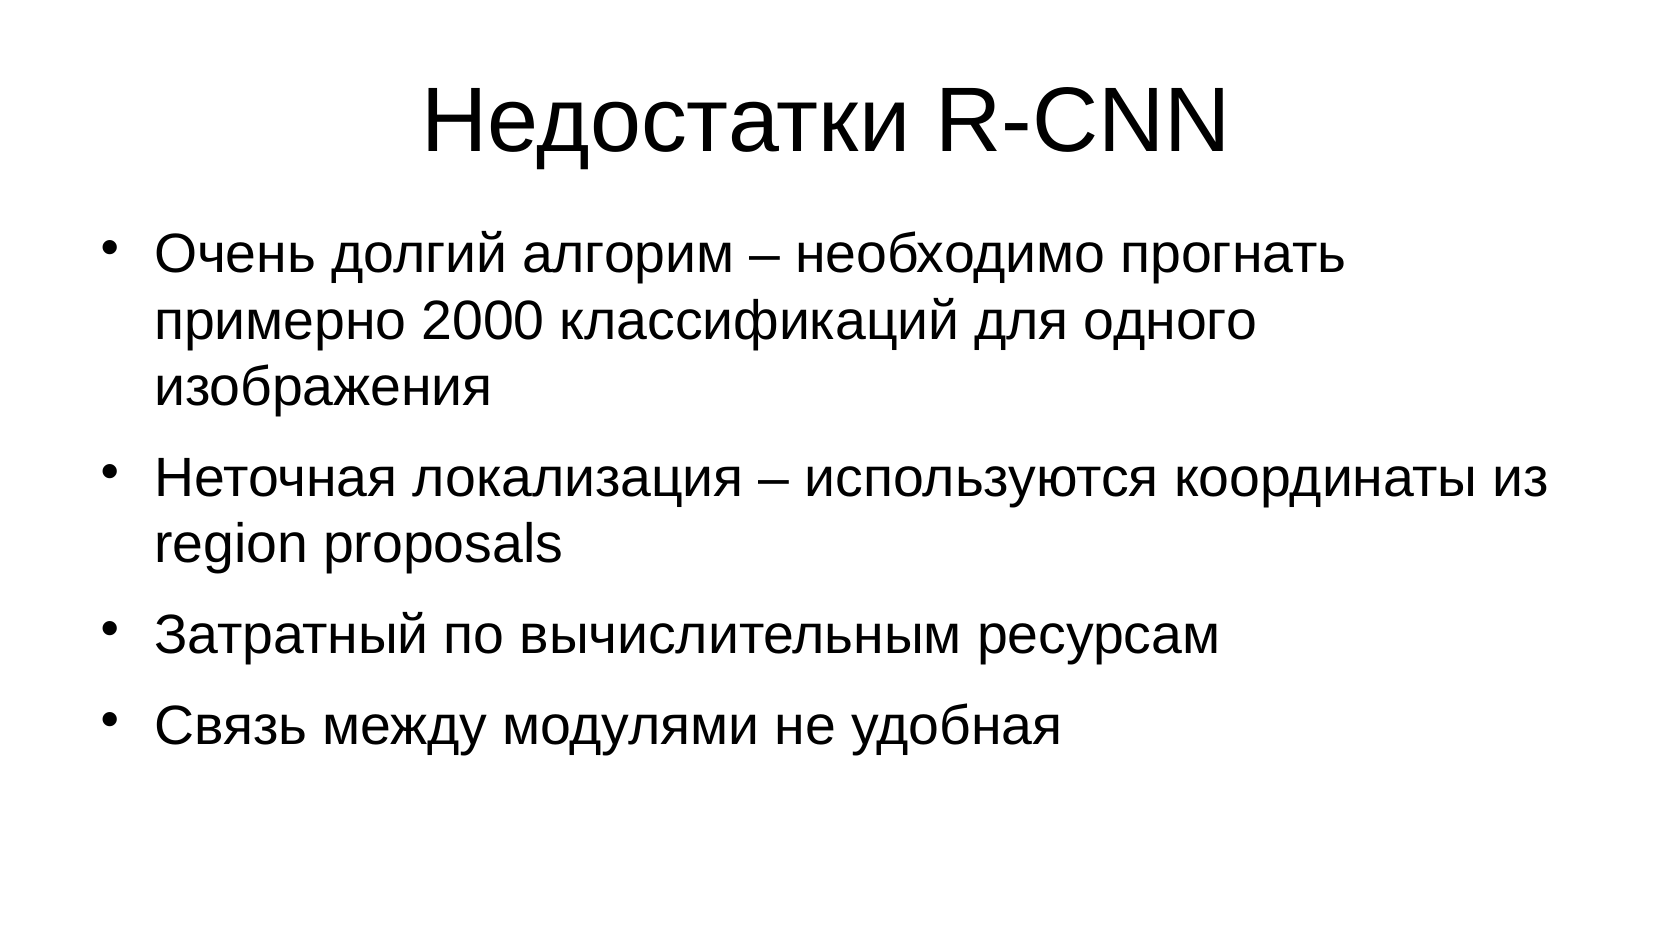

Недостатки R-CNN
Очень долгий алгорим – необходимо прогнать примерно 2000 классификаций для одного изображения
Неточная локализация – используются координаты из region proposals
Затратный по вычислительным ресурсам
Связь между модулями не удобная